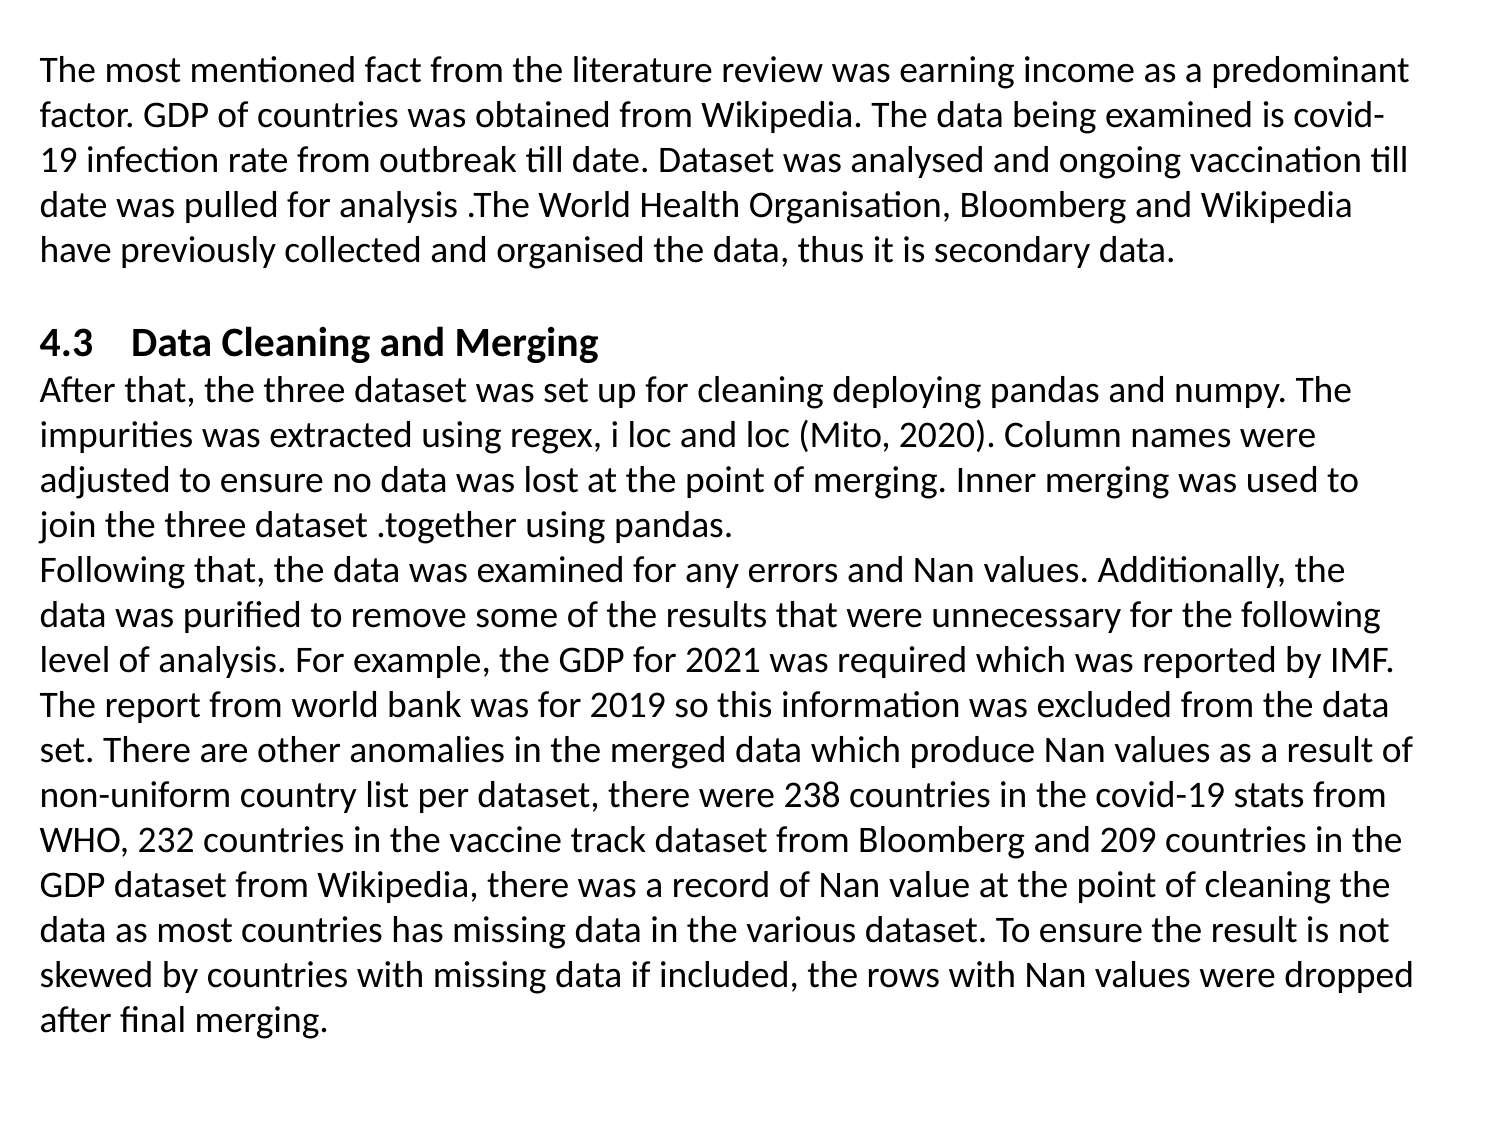

The most mentioned fact from the literature review was earning income as a predominant factor. GDP of countries was obtained from Wikipedia. The data being examined is covid-19 infection rate from outbreak till date. Dataset was analysed and ongoing vaccination till date was pulled for analysis .The World Health Organisation, Bloomberg and Wikipedia have previously collected and organised the data, thus it is secondary data.

4.3    Data Cleaning and Merging
After that, the three dataset was set up for cleaning deploying pandas and numpy. The impurities was extracted using regex, i loc and loc (Mito, 2020). Column names were adjusted to ensure no data was lost at the point of merging. Inner merging was used to join the three dataset .together using pandas.
Following that, the data was examined for any errors and Nan values. Additionally, the data was purified to remove some of the results that were unnecessary for the following level of analysis. For example, the GDP for 2021 was required which was reported by IMF. The report from world bank was for 2019 so this information was excluded from the data set. There are other anomalies in the merged data which produce Nan values as a result of non-uniform country list per dataset, there were 238 countries in the covid-19 stats from WHO, 232 countries in the vaccine track dataset from Bloomberg and 209 countries in the GDP dataset from Wikipedia, there was a record of Nan value at the point of cleaning the data as most countries has missing data in the various dataset. To ensure the result is not skewed by countries with missing data if included, the rows with Nan values were dropped after final merging.